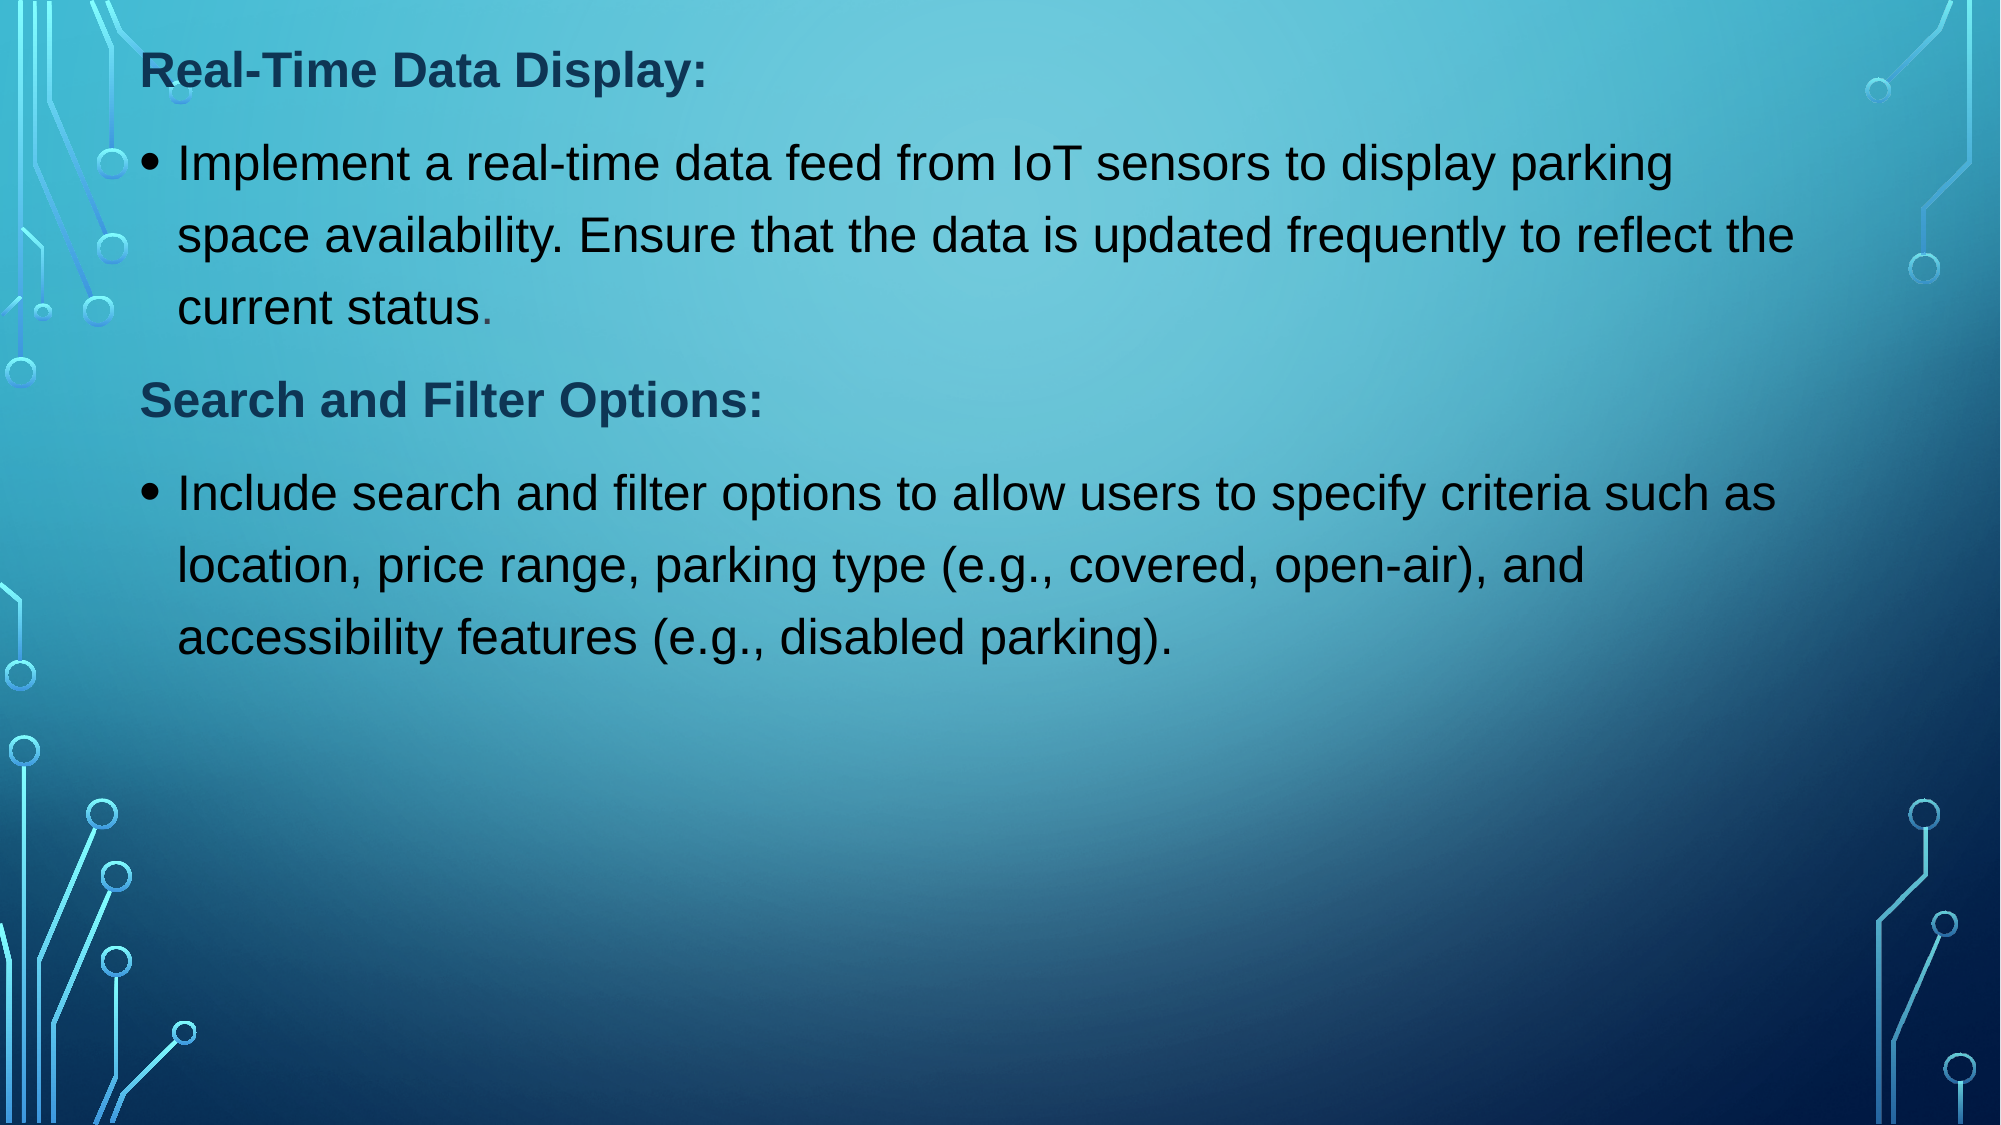

Real-Time Data Display:
Implement a real-time data feed from IoT sensors to display parking space availability. Ensure that the data is updated frequently to reflect the current status.
Search and Filter Options:
Include search and filter options to allow users to specify criteria such as location, price range, parking type (e.g., covered, open-air), and accessibility features (e.g., disabled parking).